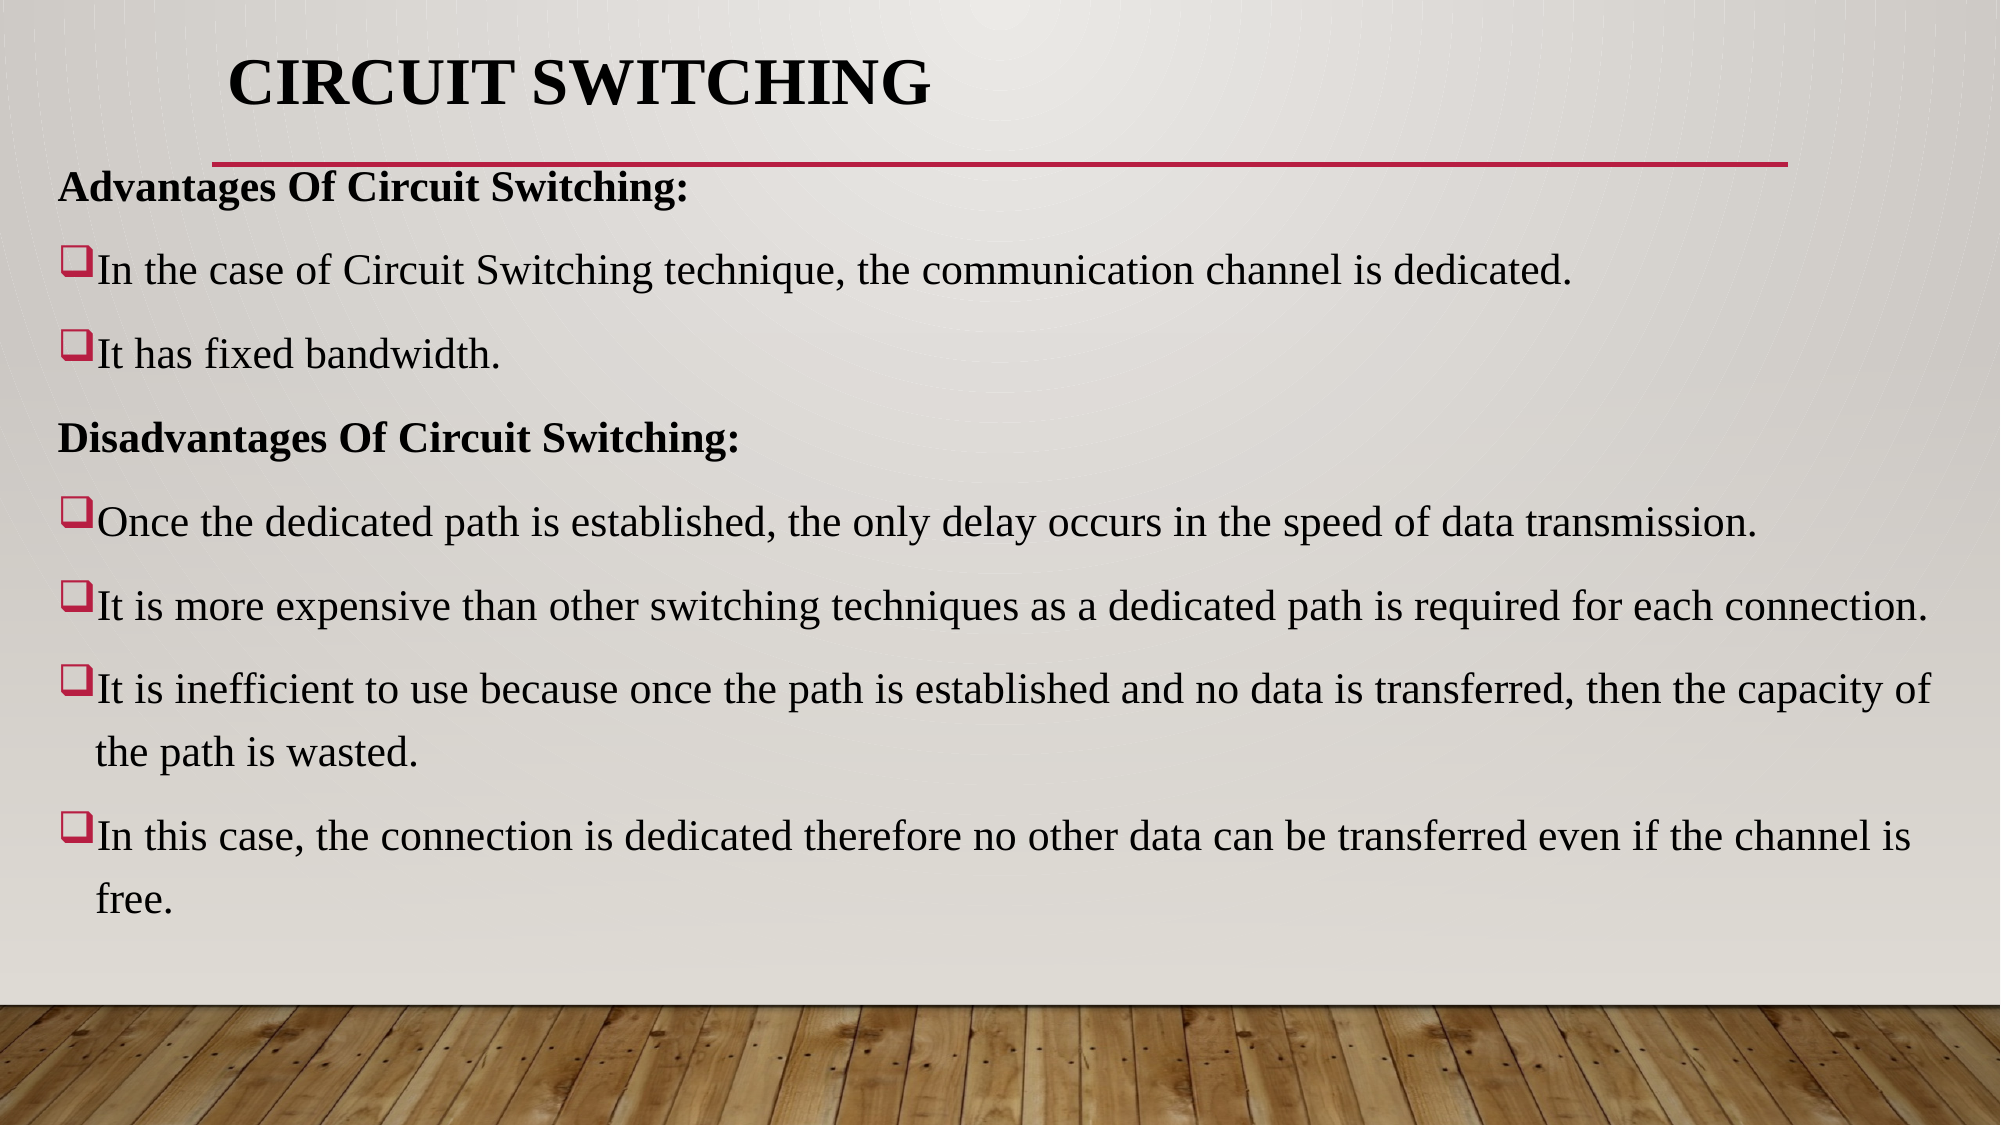

# Circuit Switching
Advantages Of Circuit Switching:
In the case of Circuit Switching technique, the communication channel is dedicated.
It has fixed bandwidth.
Disadvantages Of Circuit Switching:
Once the dedicated path is established, the only delay occurs in the speed of data transmission.
It is more expensive than other switching techniques as a dedicated path is required for each connection.
It is inefficient to use because once the path is established and no data is transferred, then the capacity of the path is wasted.
In this case, the connection is dedicated therefore no other data can be transferred even if the channel is free.